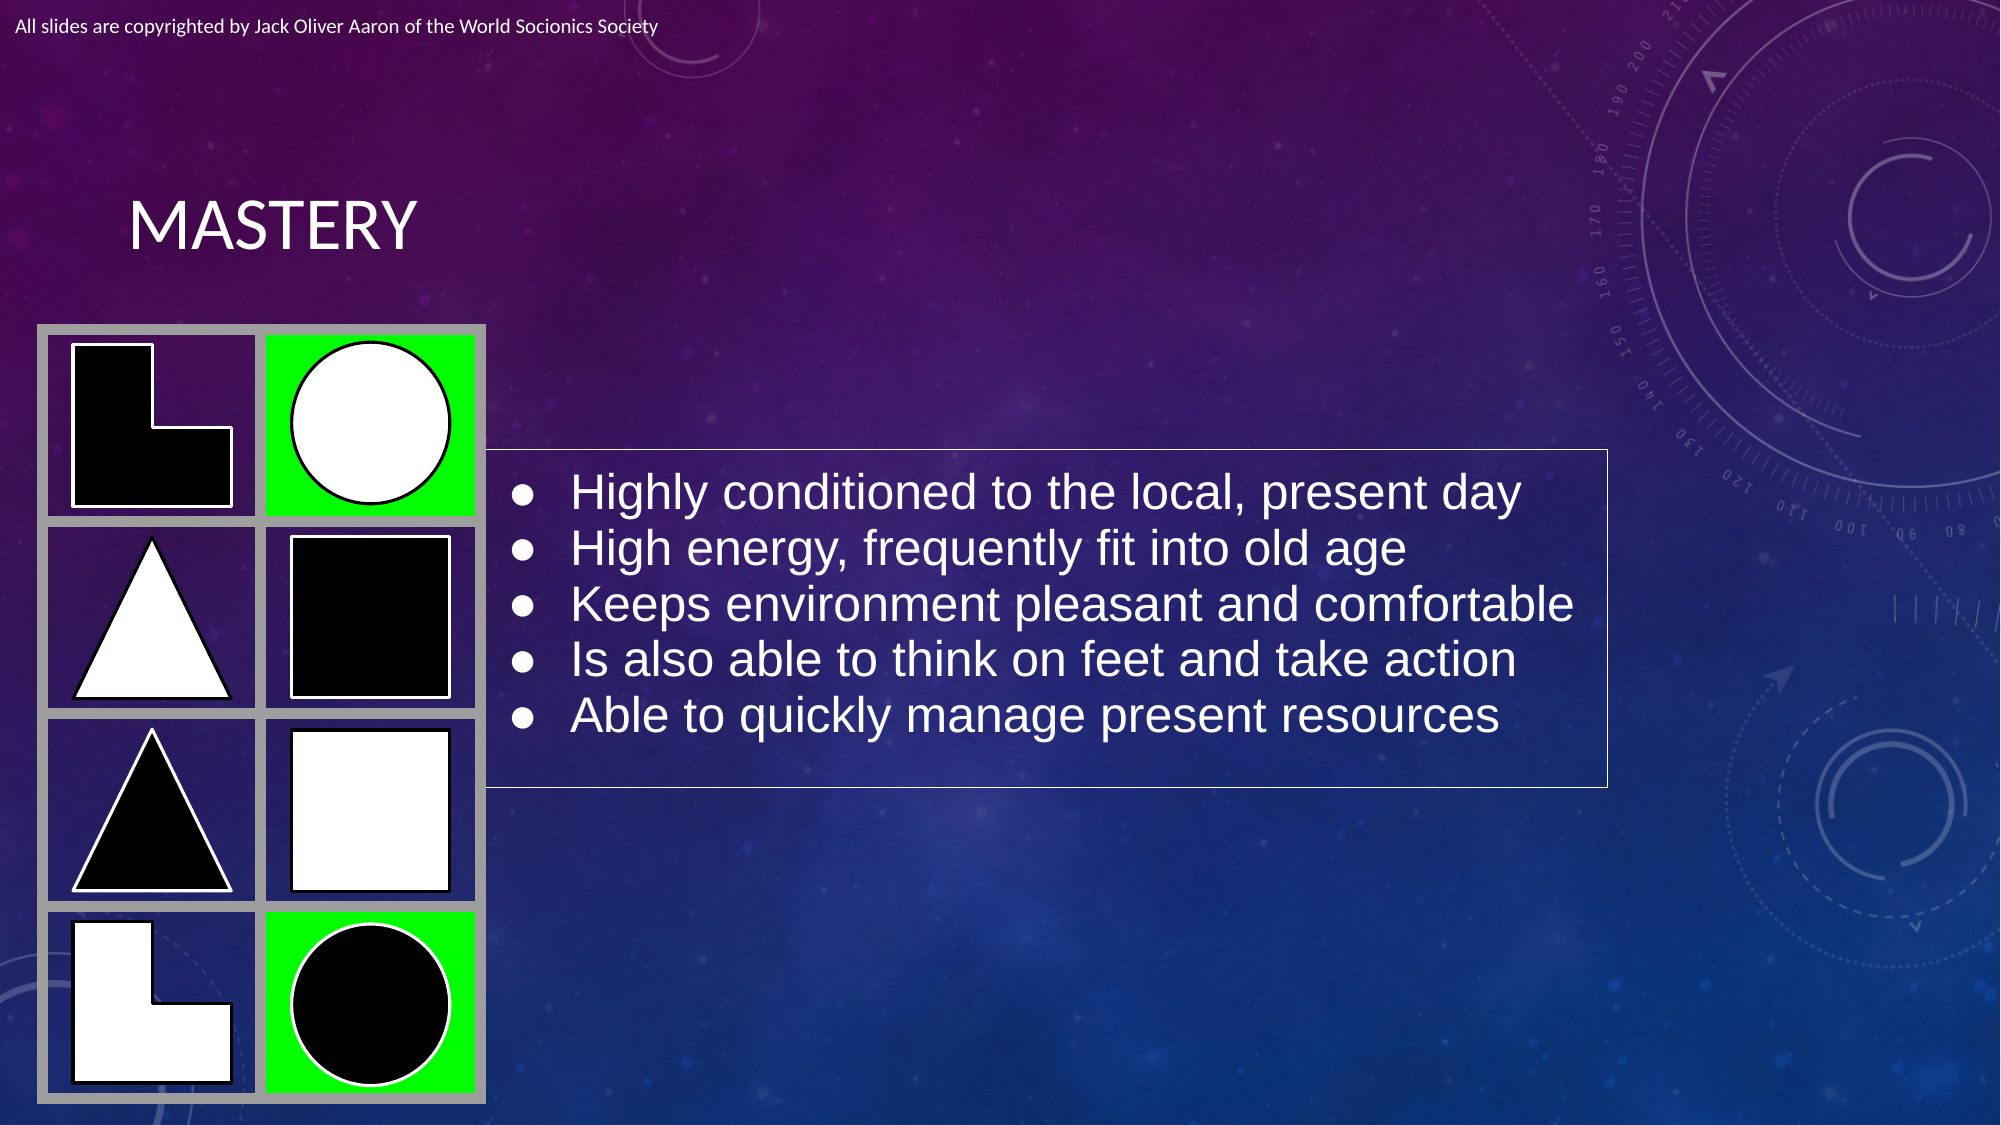

All slides are copyrighted by Jack Oliver Aaron of the World Socionics Society
# MASTERY
|  |  |
| --- | --- |
|  |  |
|  |  |
|  |  |

| Highly conditioned to the local, present day High energy, frequently fit into old age Keeps environment pleasant and comfortable Is also able to think on feet and take action Able to quickly manage present resources |
| --- |